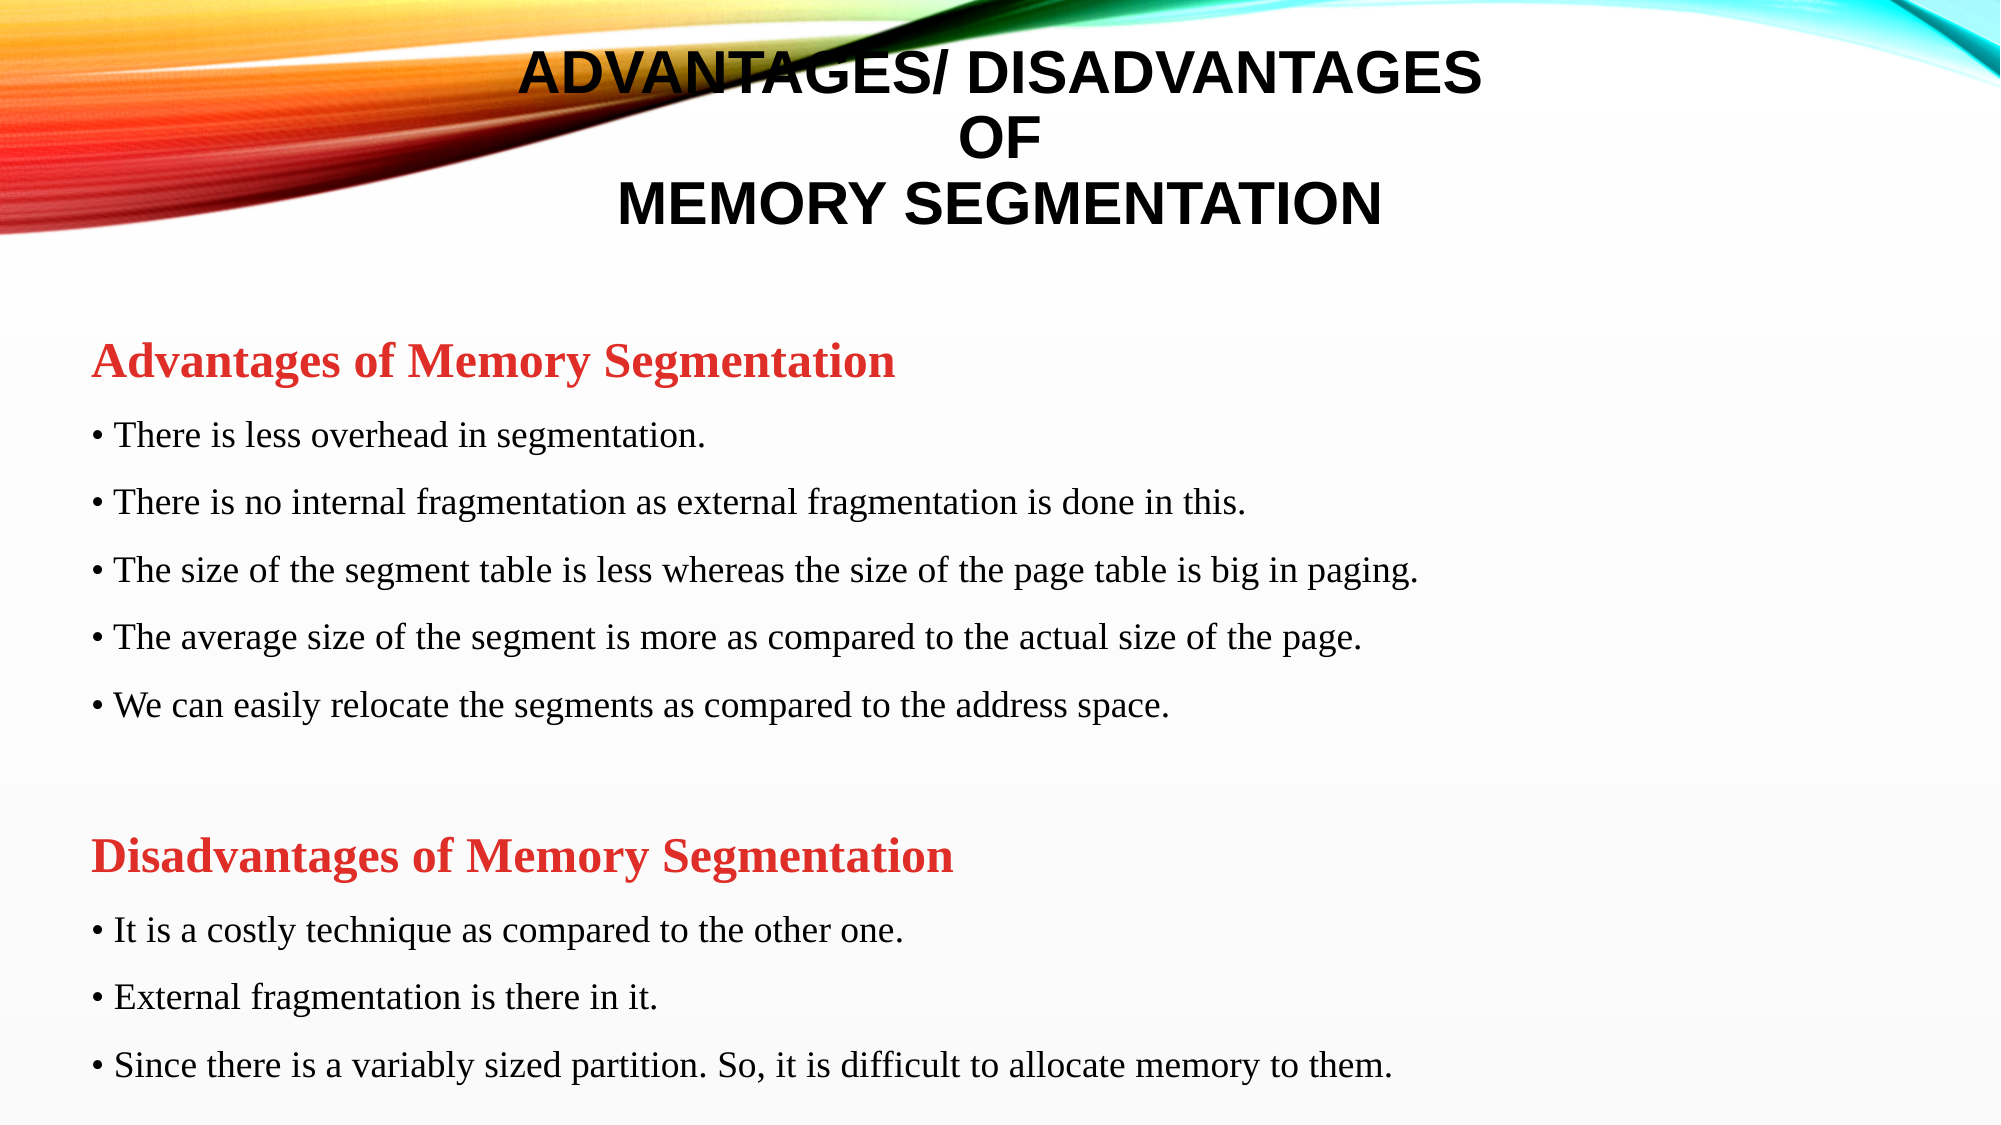

# Advantages/ Disadvantages of Memory Segmentation
Advantages of Memory Segmentation
• There is less overhead in segmentation.
• There is no internal fragmentation as external fragmentation is done in this.
• The size of the segment table is less whereas the size of the page table is big in paging.
• The average size of the segment is more as compared to the actual size of the page.
• We can easily relocate the segments as compared to the address space.
Disadvantages of Memory Segmentation
• It is a costly technique as compared to the other one.
• External fragmentation is there in it.
• Since there is a variably sized partition. So, it is difficult to allocate memory to them.